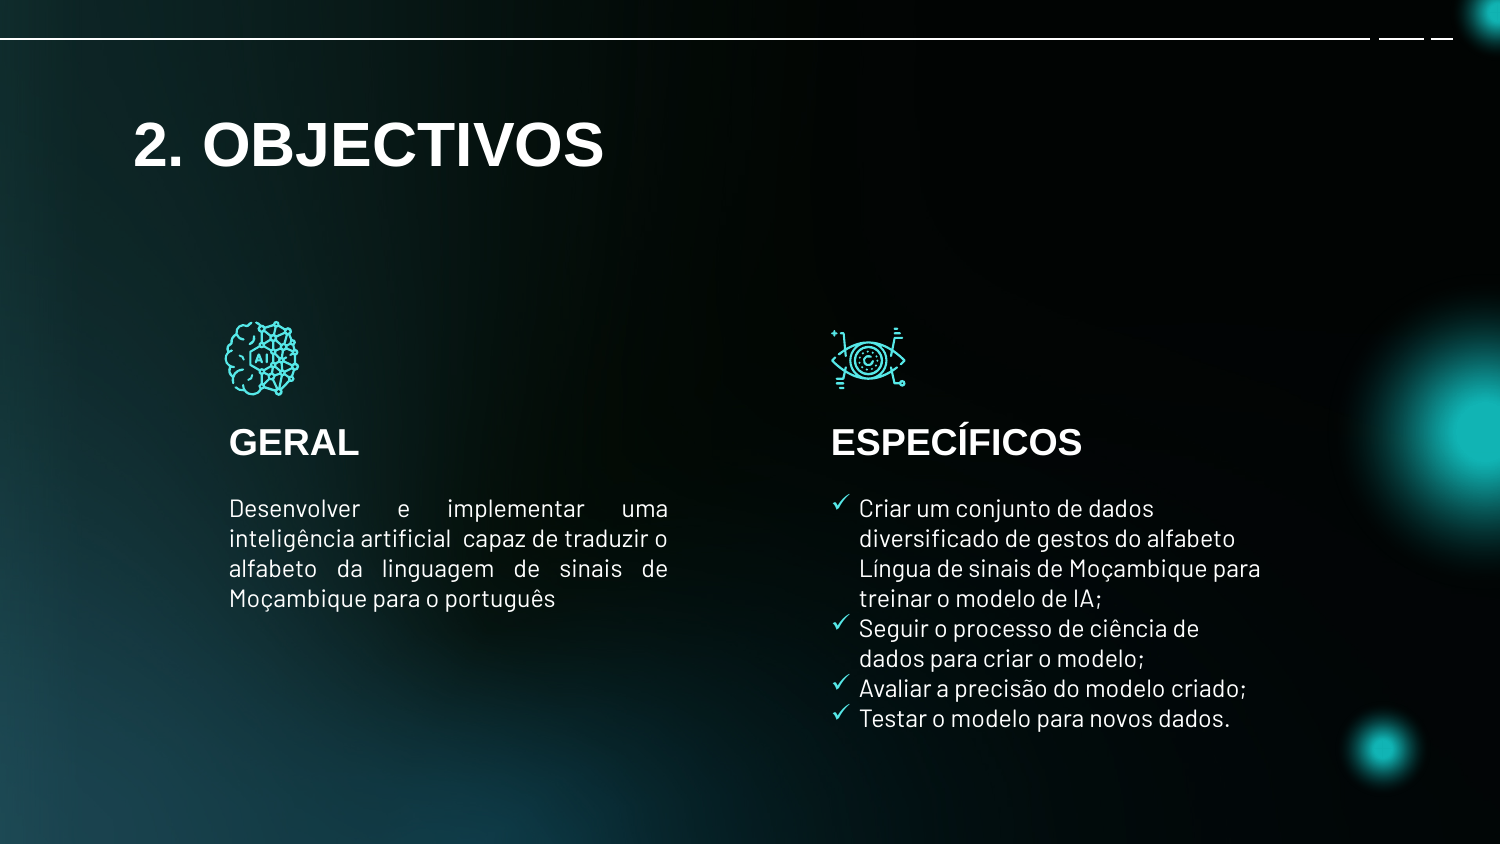

# 2. OBJECTIVOS

GERAL
ESPECÍFICOS
Criar um conjunto de dados diversificado de gestos do alfabeto Língua de sinais de Moçambique para treinar o modelo de IA;
Seguir o processo de ciência de dados para criar o modelo;
Avaliar a precisão do modelo criado;
Testar o modelo para novos dados.

Desenvolver e implementar uma inteligência artificial  capaz de traduzir o alfabeto da linguagem de sinais de Moçambique para o português